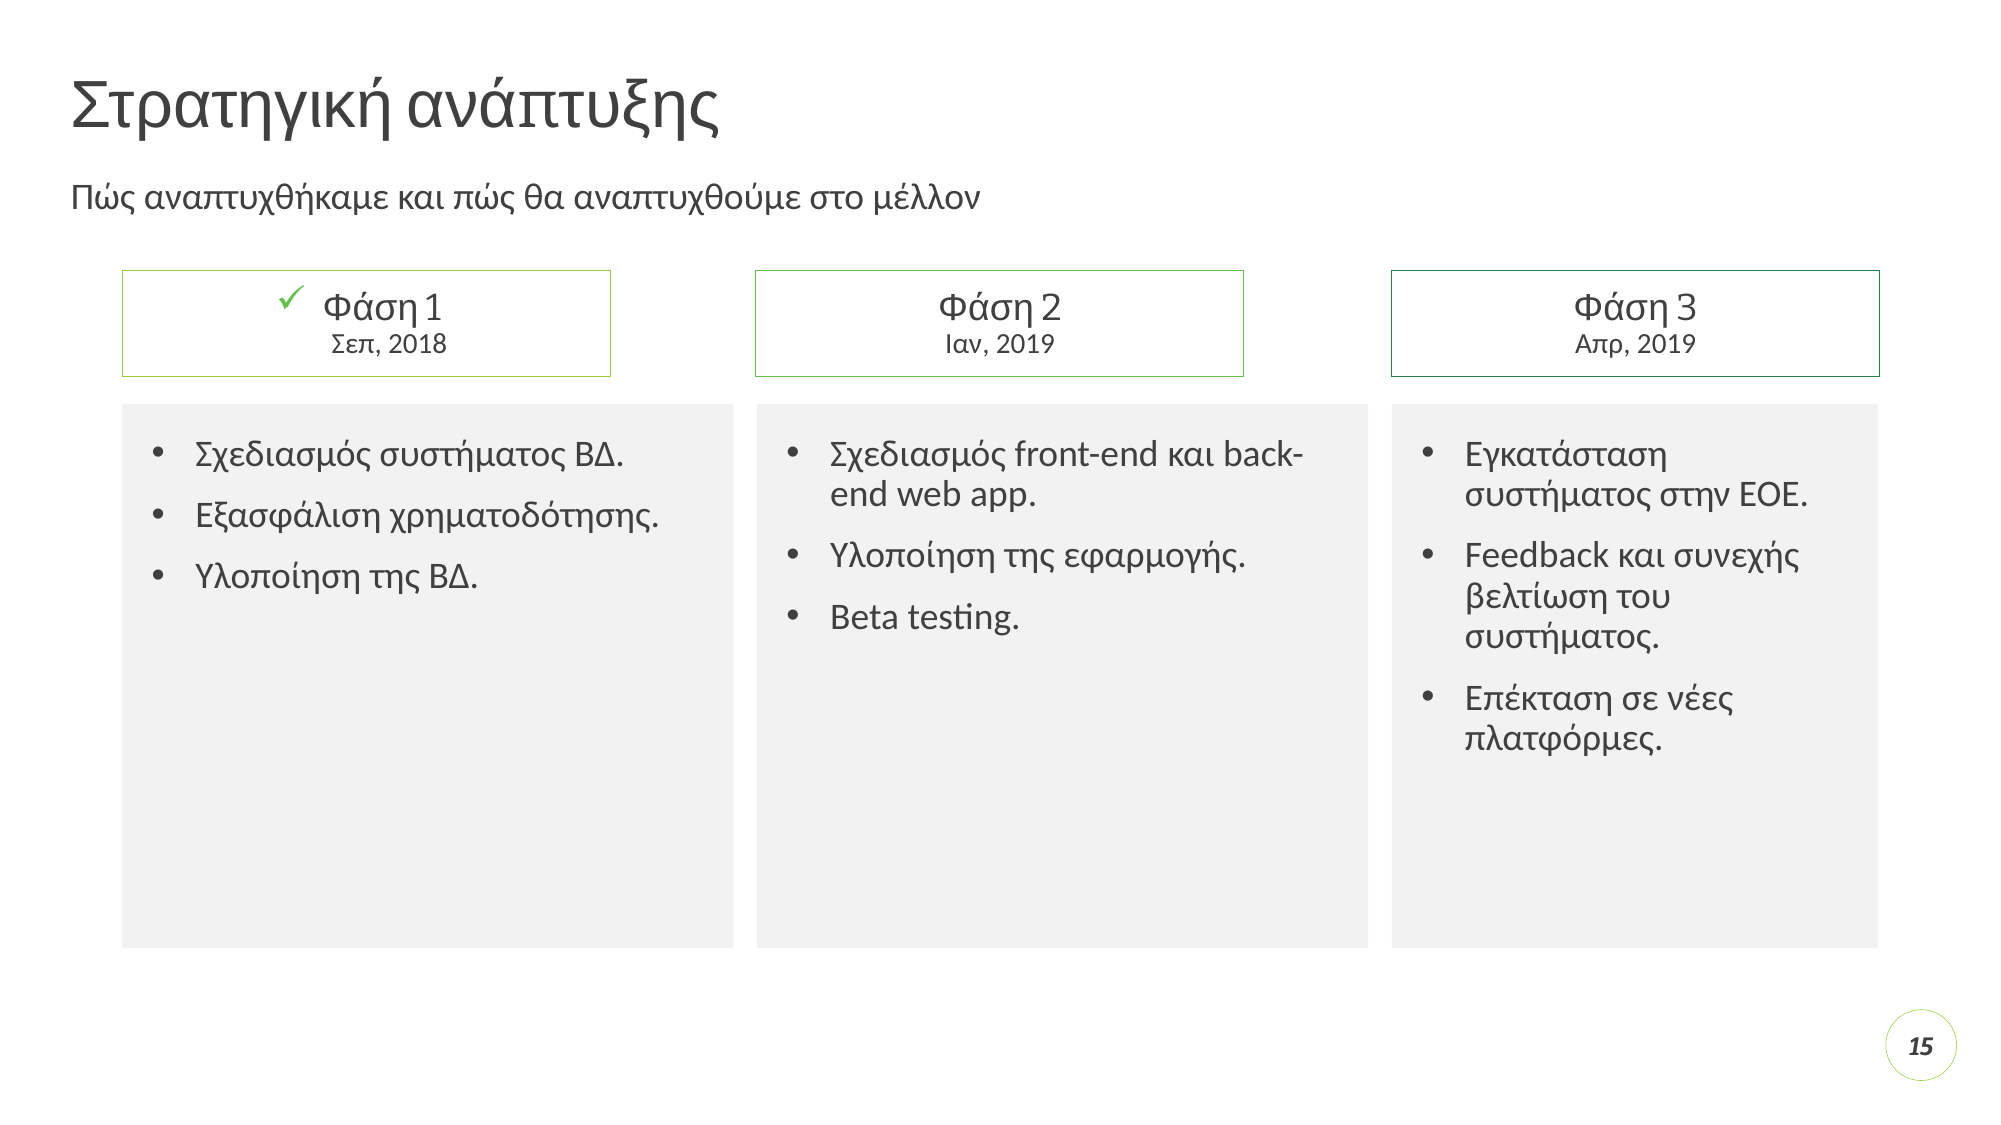

# Στρατηγική ανάπτυξης
Πώς αναπτυχθήκαμε και πώς θα αναπτυχθούμε στο μέλλον
Φάση 2
Ιαν, 2019
Φάση 1
Σεπ, 2018
Φάση 3
Απρ, 2019
Σχεδιασμός front-end και back-end web app.
Υλοποίηση της εφαρμογής.
Beta testing.
Εγκατάσταση συστήματος στην ΕΟΕ.
Feedback και συνεχής βελτίωση του συστήματος.
Επέκταση σε νέες πλατφόρμες.
Σχεδιασμός συστήματος ΒΔ.
Εξασφάλιση χρηματοδότησης.
Υλοποίηση της ΒΔ.
15